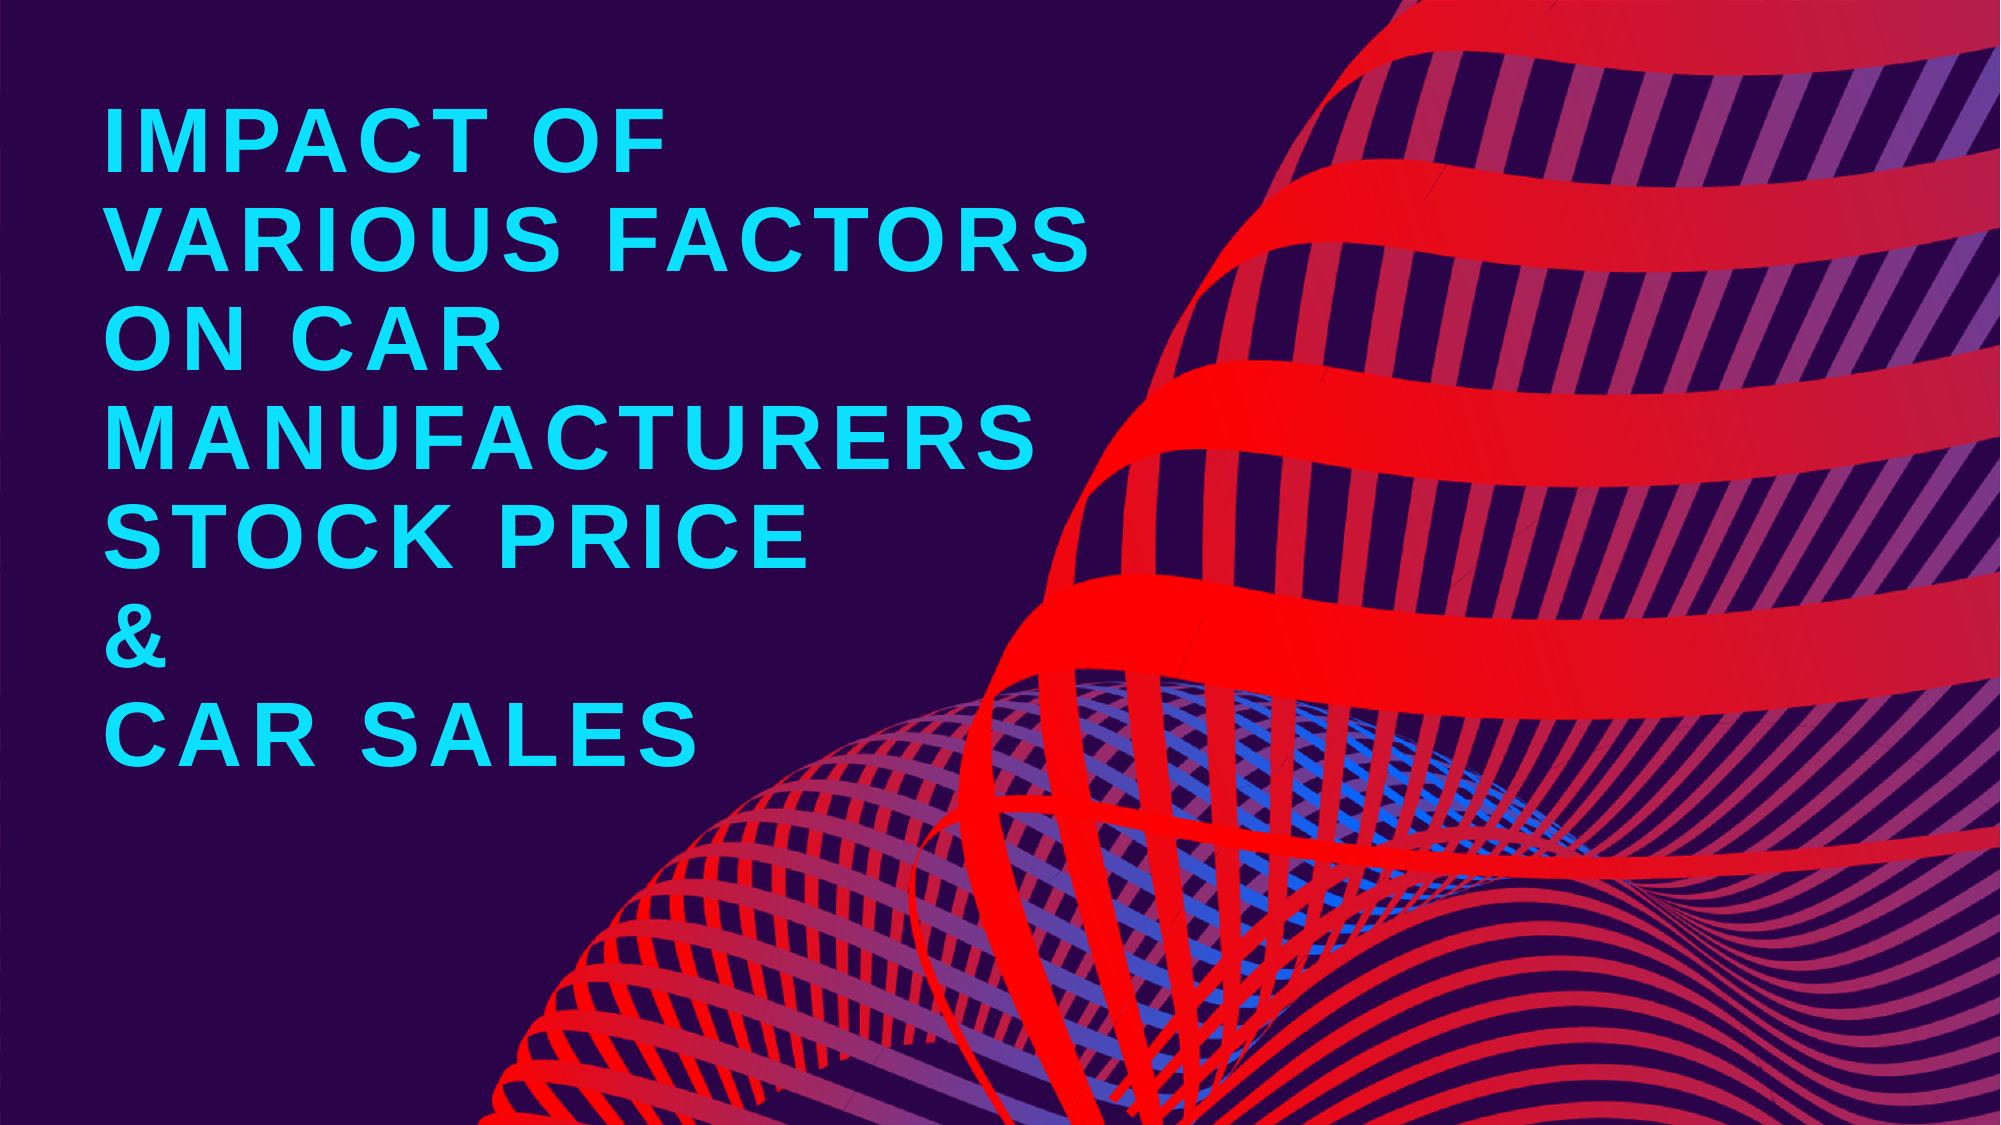

# Impact of various factors on car manufacturers stock price & car sales